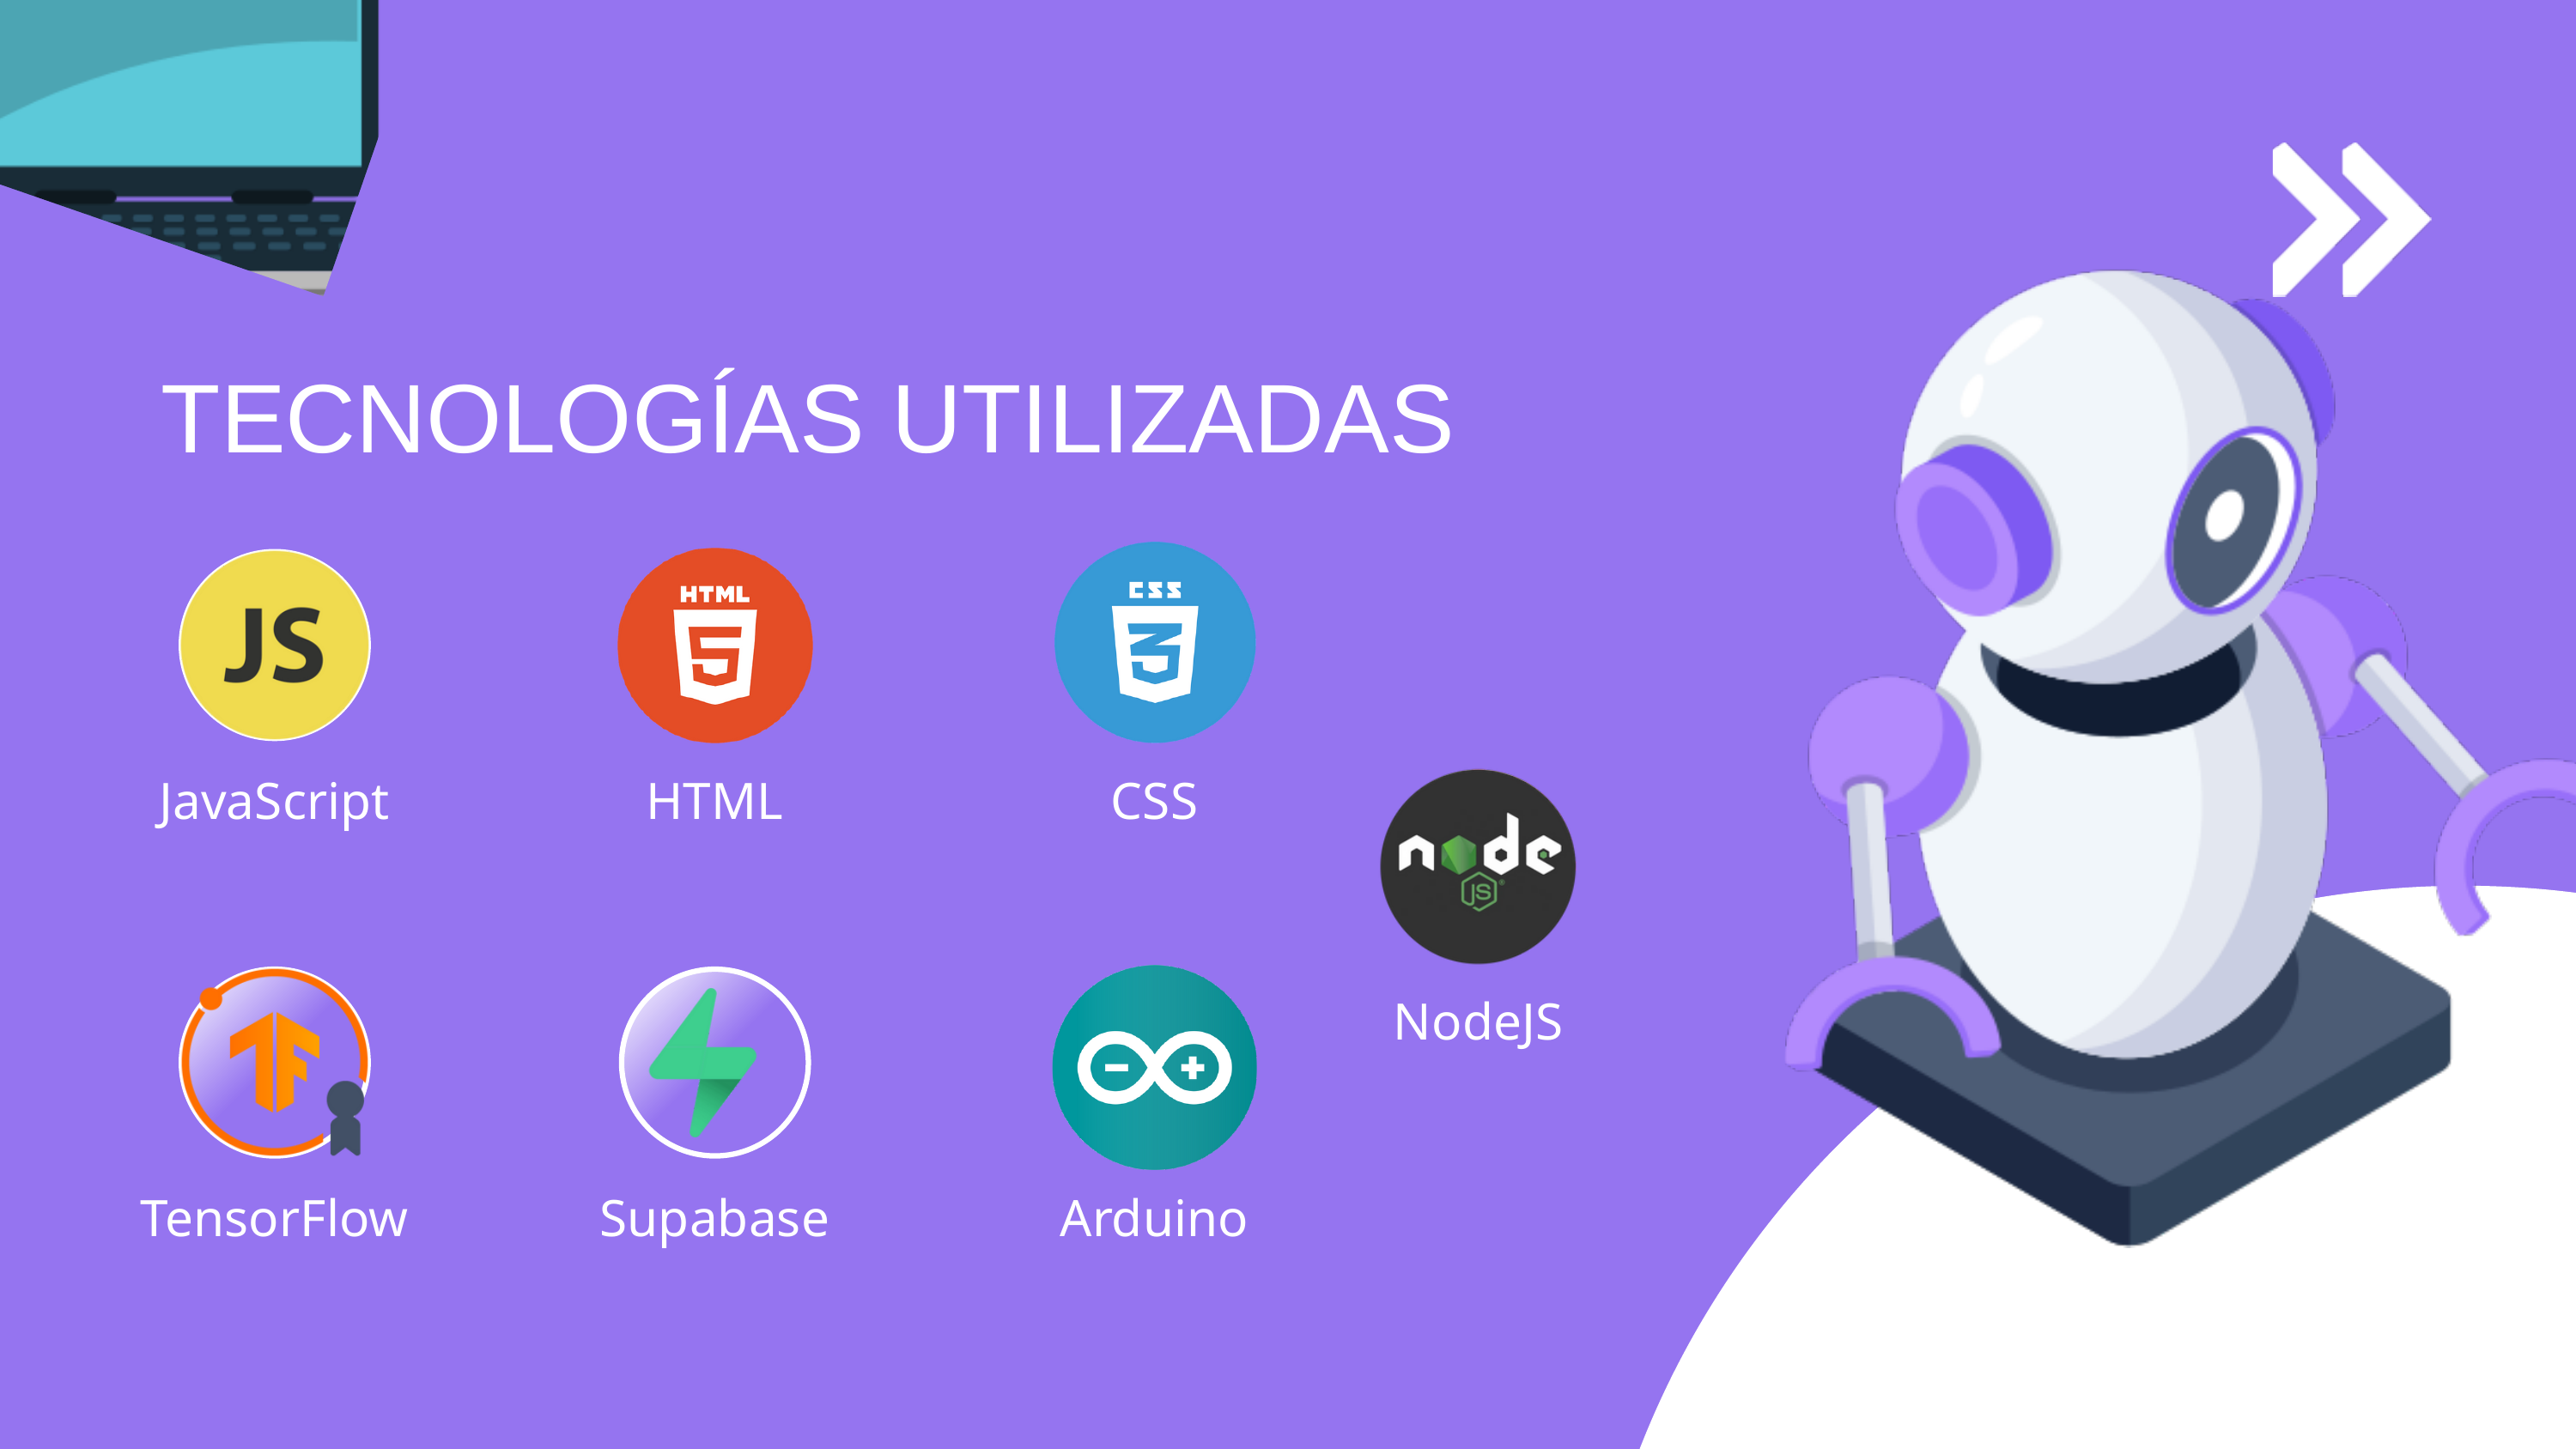

TECNOLOGÍAS UTILIZADAS

JavaScript
HTML
CSS

04

07
NodeJS

TensorFlow
Supabase
Arduino